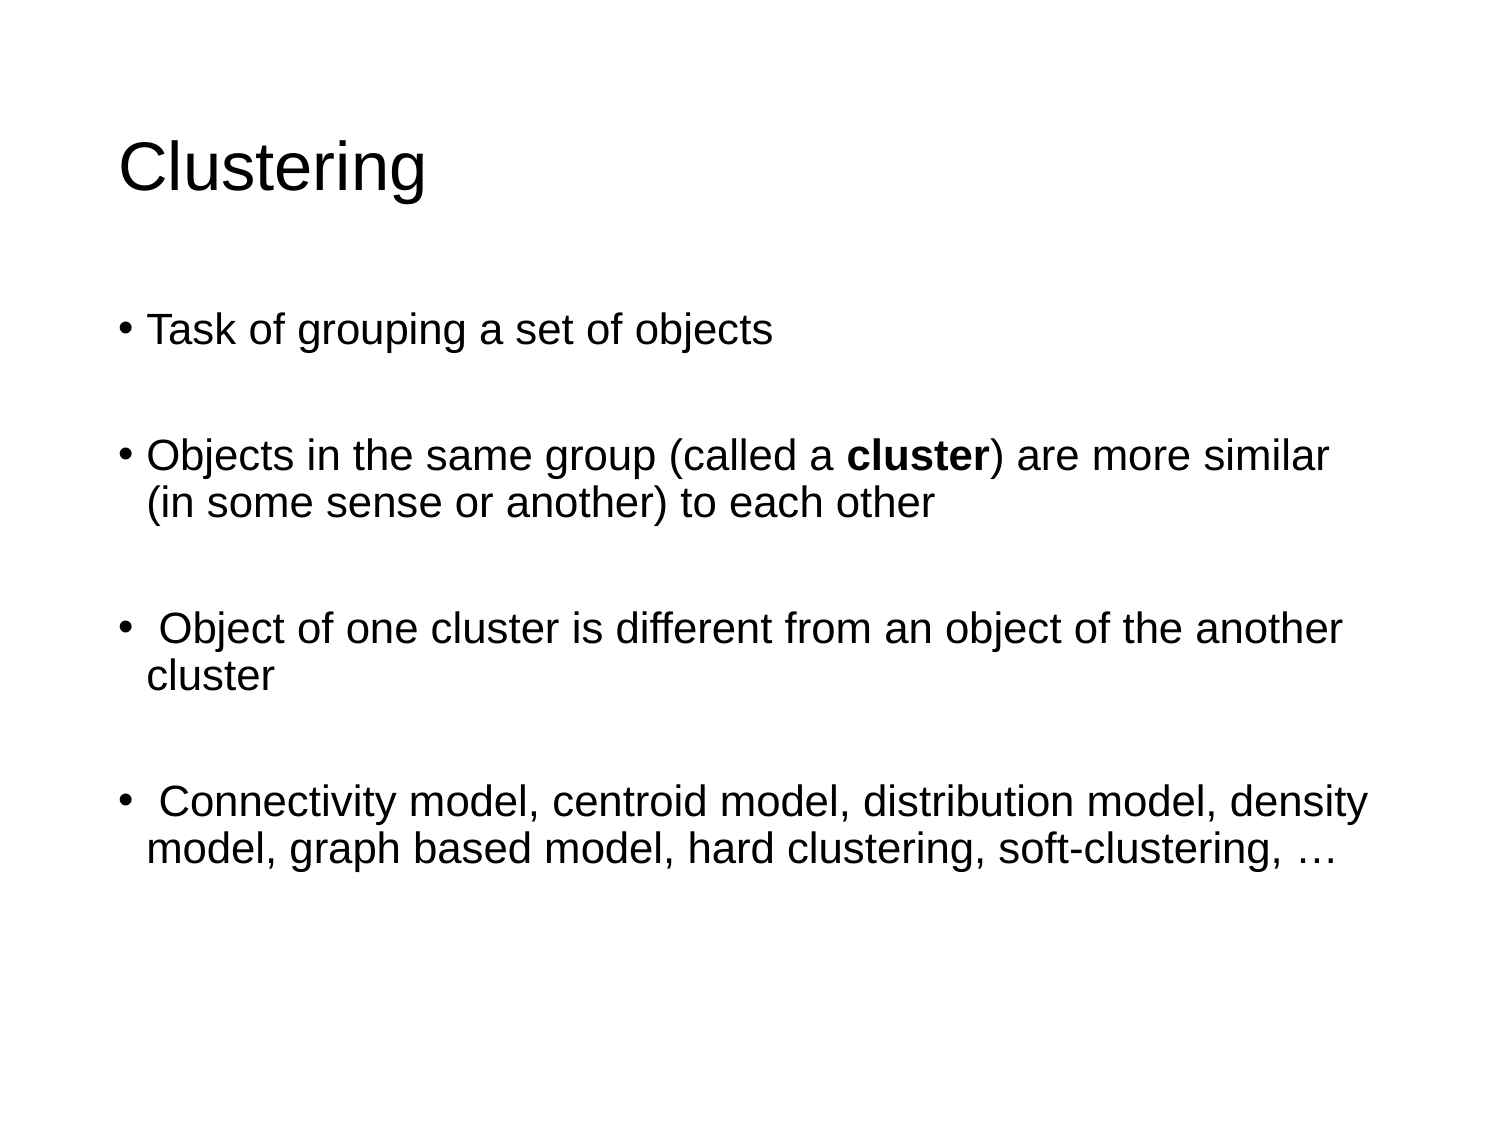

# Clustering
Task of grouping a set of objects

Objects in the same group (called a cluster) are more similar (in some sense or another) to each other

 Object of one cluster is different from an object of the another cluster

 Connectivity model, centroid model, distribution model, density model, graph based model, hard clustering, soft-clustering, …